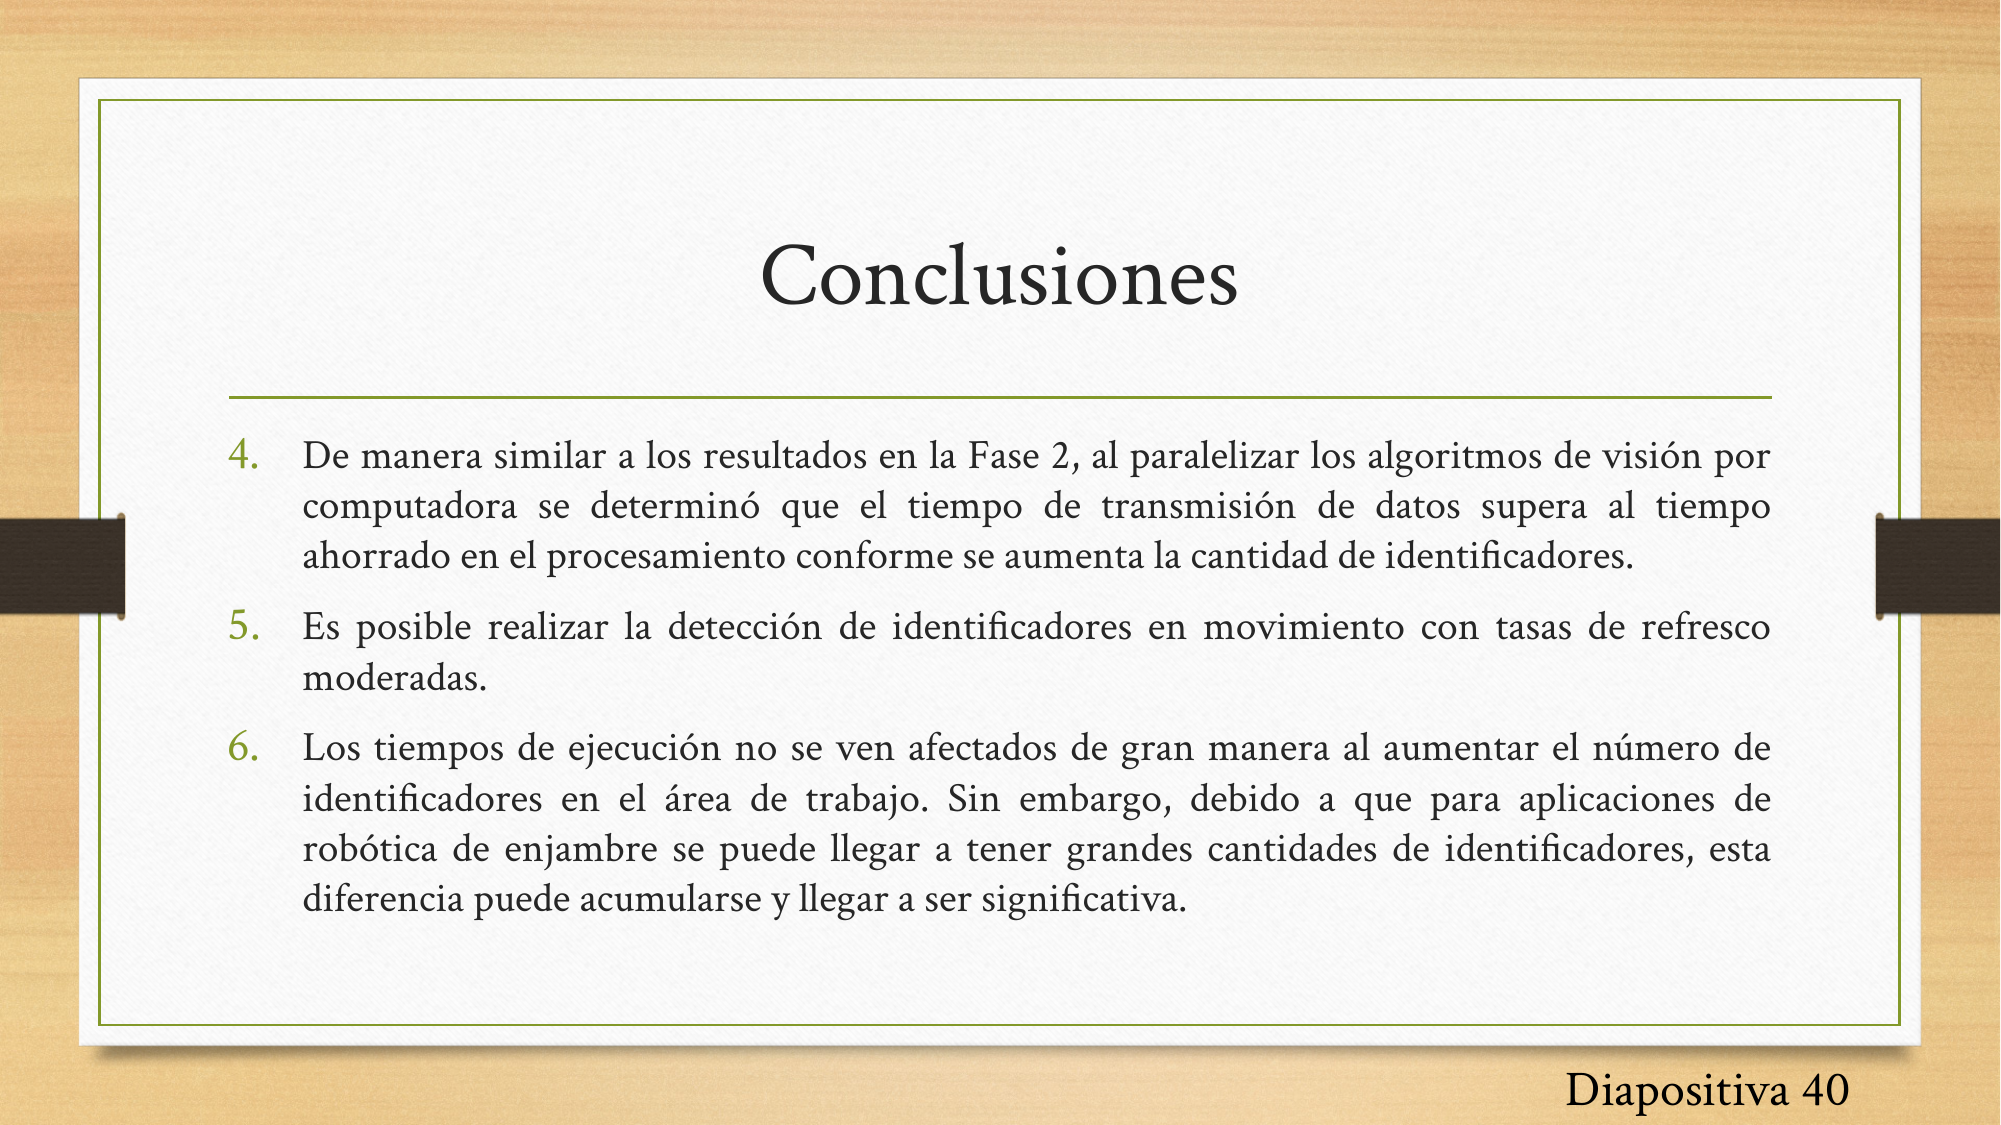

# Conclusiones
De manera similar a los resultados en la Fase 2, al paralelizar los algoritmos de visión por computadora se determinó que el tiempo de transmisión de datos supera al tiempo ahorrado en el procesamiento conforme se aumenta la cantidad de identificadores.
Es posible realizar la detección de identificadores en movimiento con tasas de refresco moderadas.
Los tiempos de ejecución no se ven afectados de gran manera al aumentar el número de identificadores en el área de trabajo. Sin embargo, debido a que para aplicaciones de robótica de enjambre se puede llegar a tener grandes cantidades de identificadores, esta diferencia puede acumularse y llegar a ser significativa.
Diapositiva 40